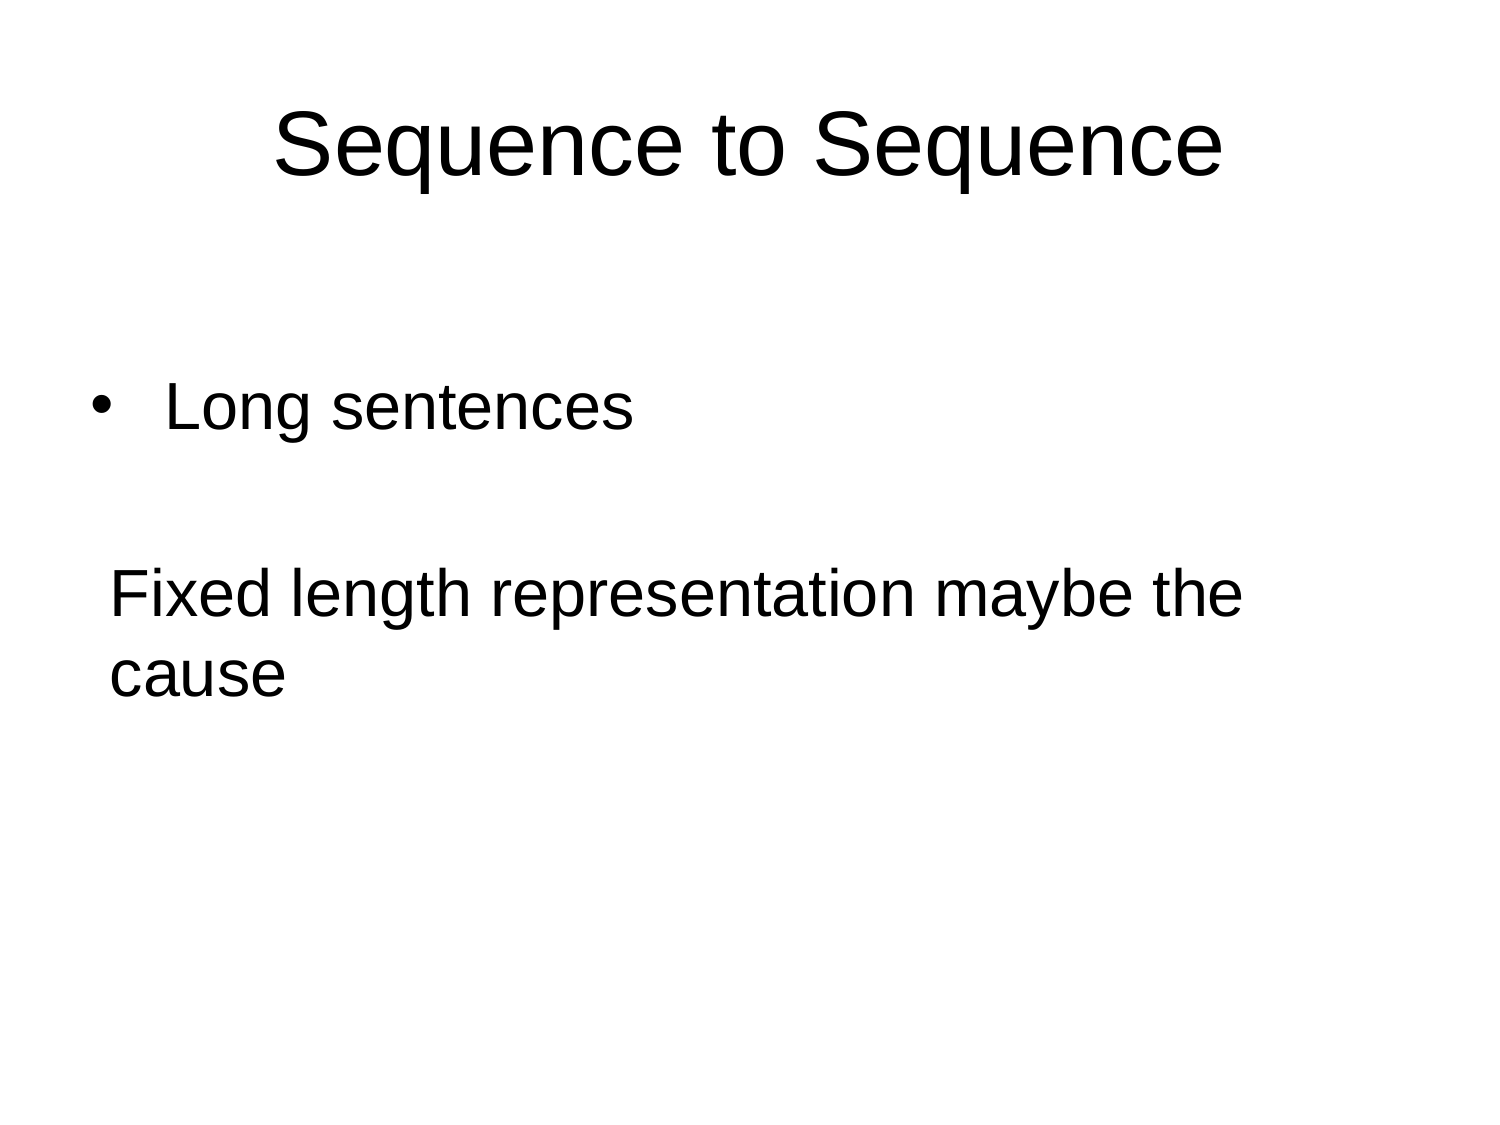

# Sequence to Sequence

 Long sentences

Fixed length representation maybe the cause